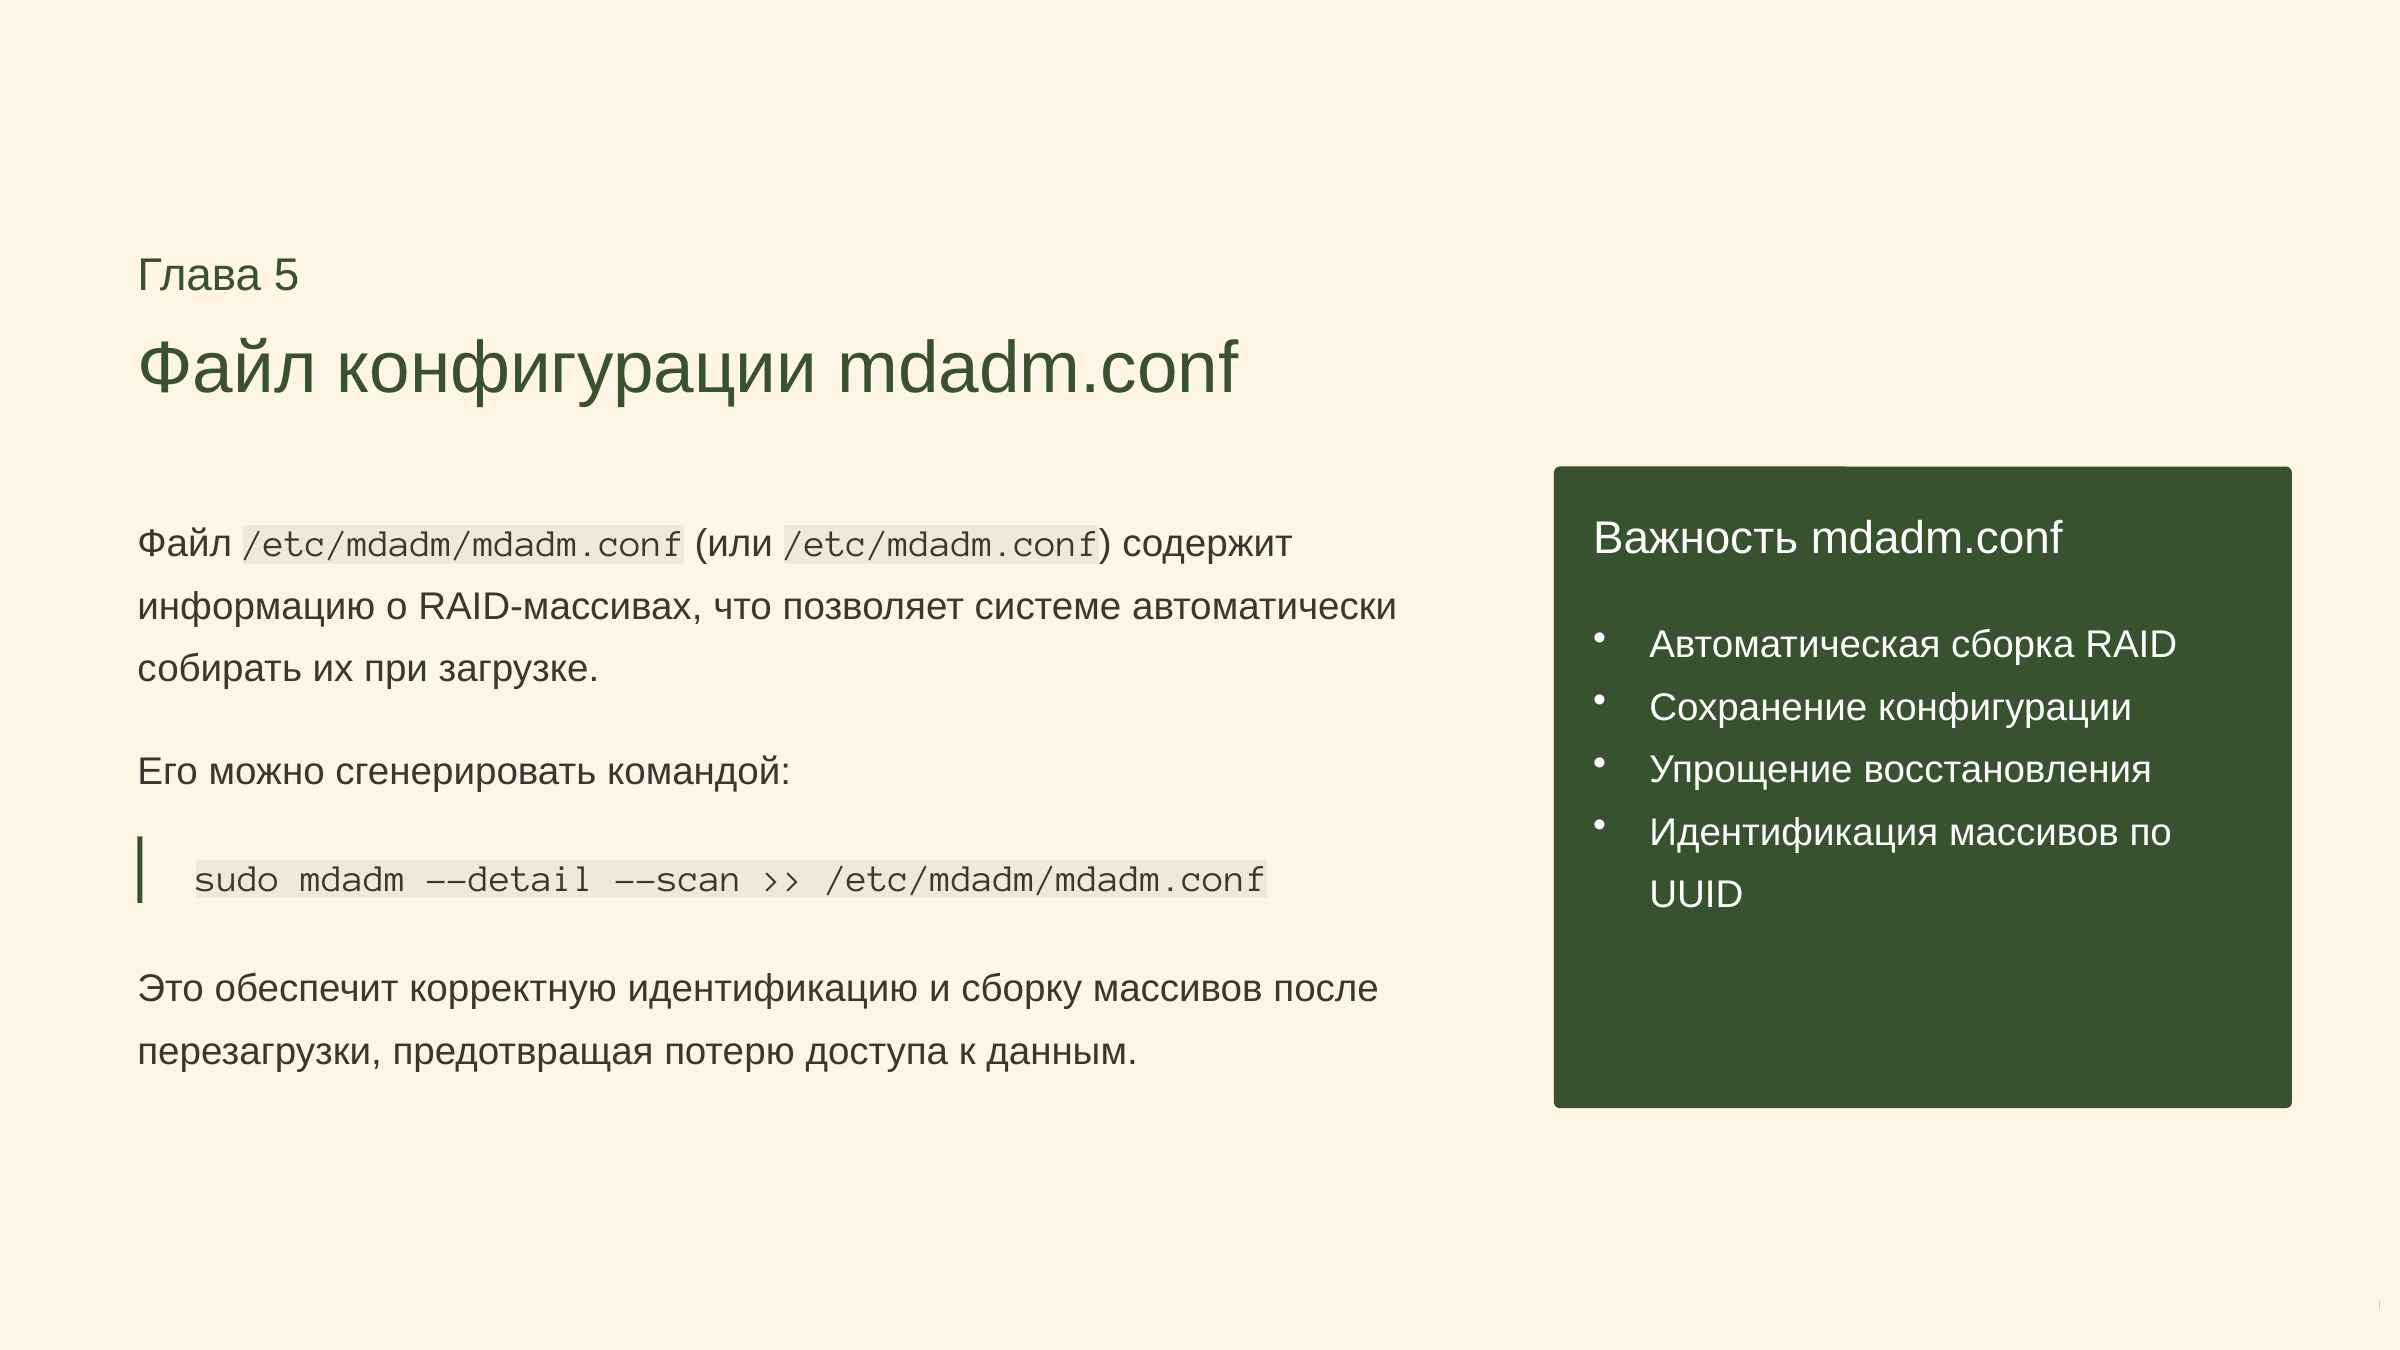

Глава 5
Файл конфигурации mdadm.conf

Файл /etc/mdadm/mdadm.conf (или /etc/mdadm.conf) содержит информацию о RAID-массивах, что позволяет системе автоматически собирать их при загрузке.
Важность mdadm.conf
Автоматическая сборка RAID
Сохранение конфигурации
Упрощение восстановления
Идентификация массивов по UUID
Его можно сгенерировать командой:

sudo mdadm --detail --scan >> /etc/mdadm/mdadm.conf
Это обеспечит корректную идентификацию и сборку массивов после перезагрузки, предотвращая потерю доступа к данным.